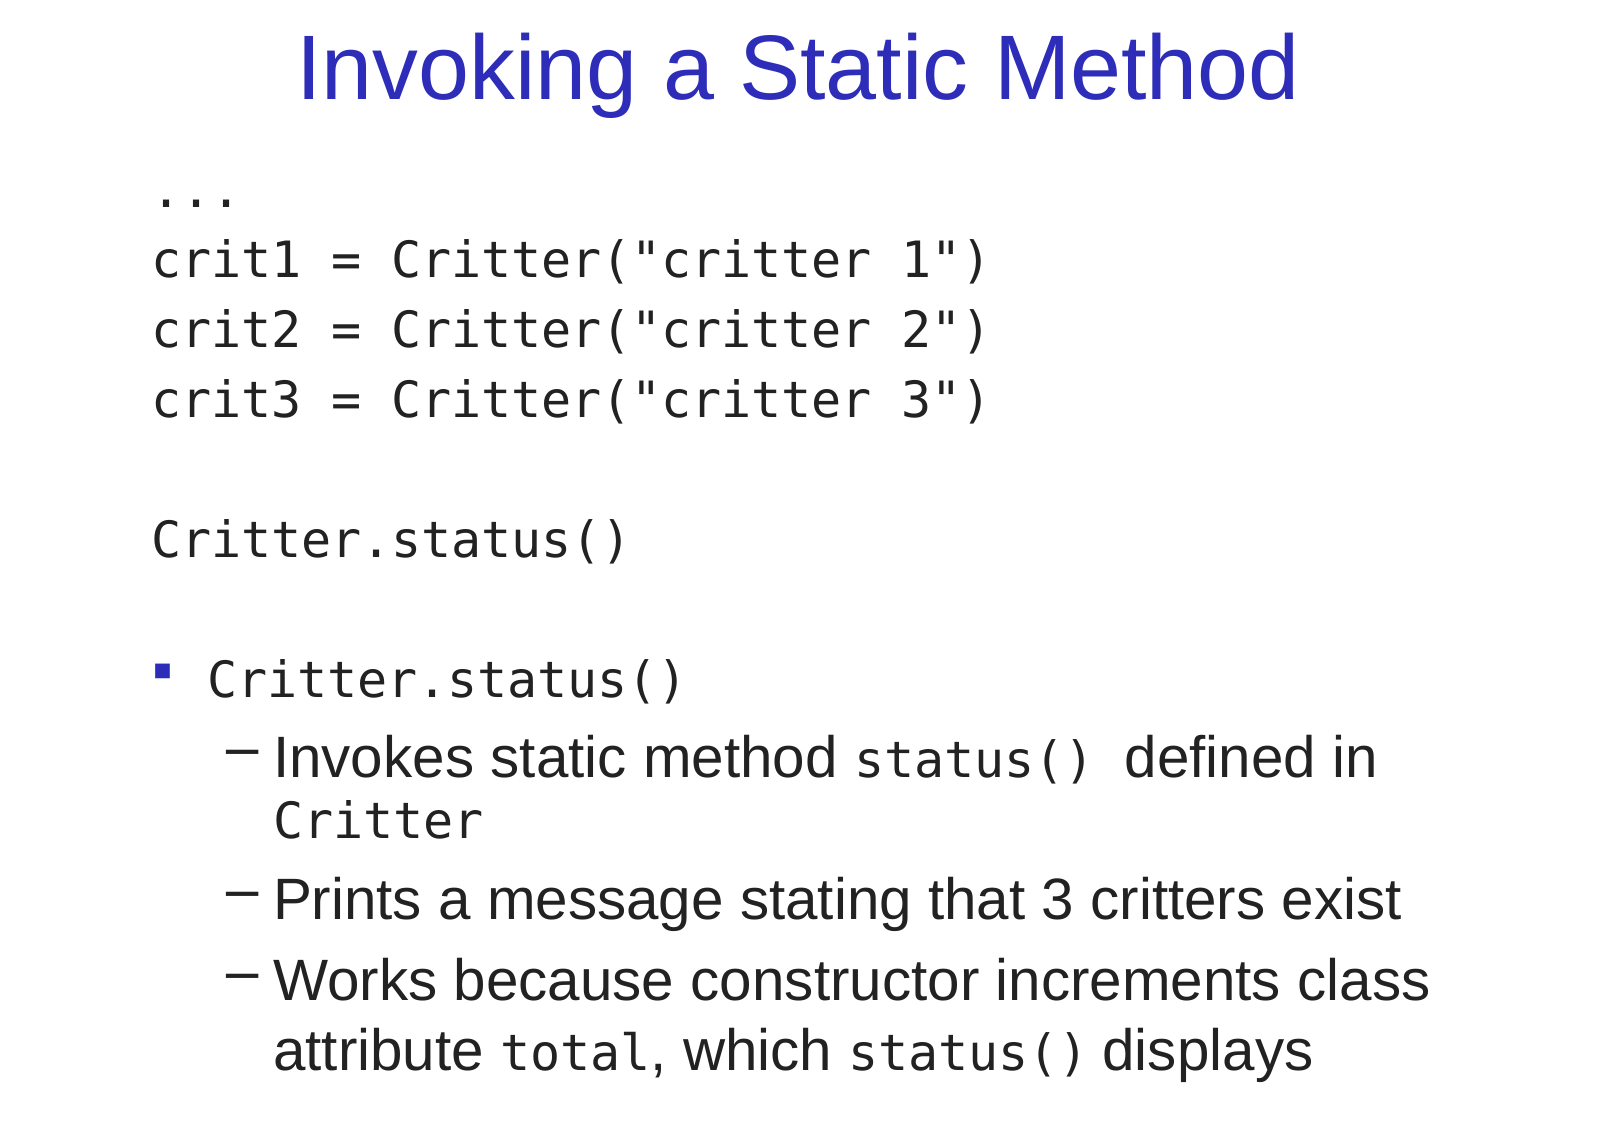

# Invoking a Static Method
...
crit1 = Critter("critter 1")
crit2 = Critter("critter 2")
crit3 = Critter("critter 3")

Critter.status()

Critter.status()
Invokes static method status() defined in Critter
Prints a message stating that 3 critters exist
Works because constructor increments class attribute total, which status() displays